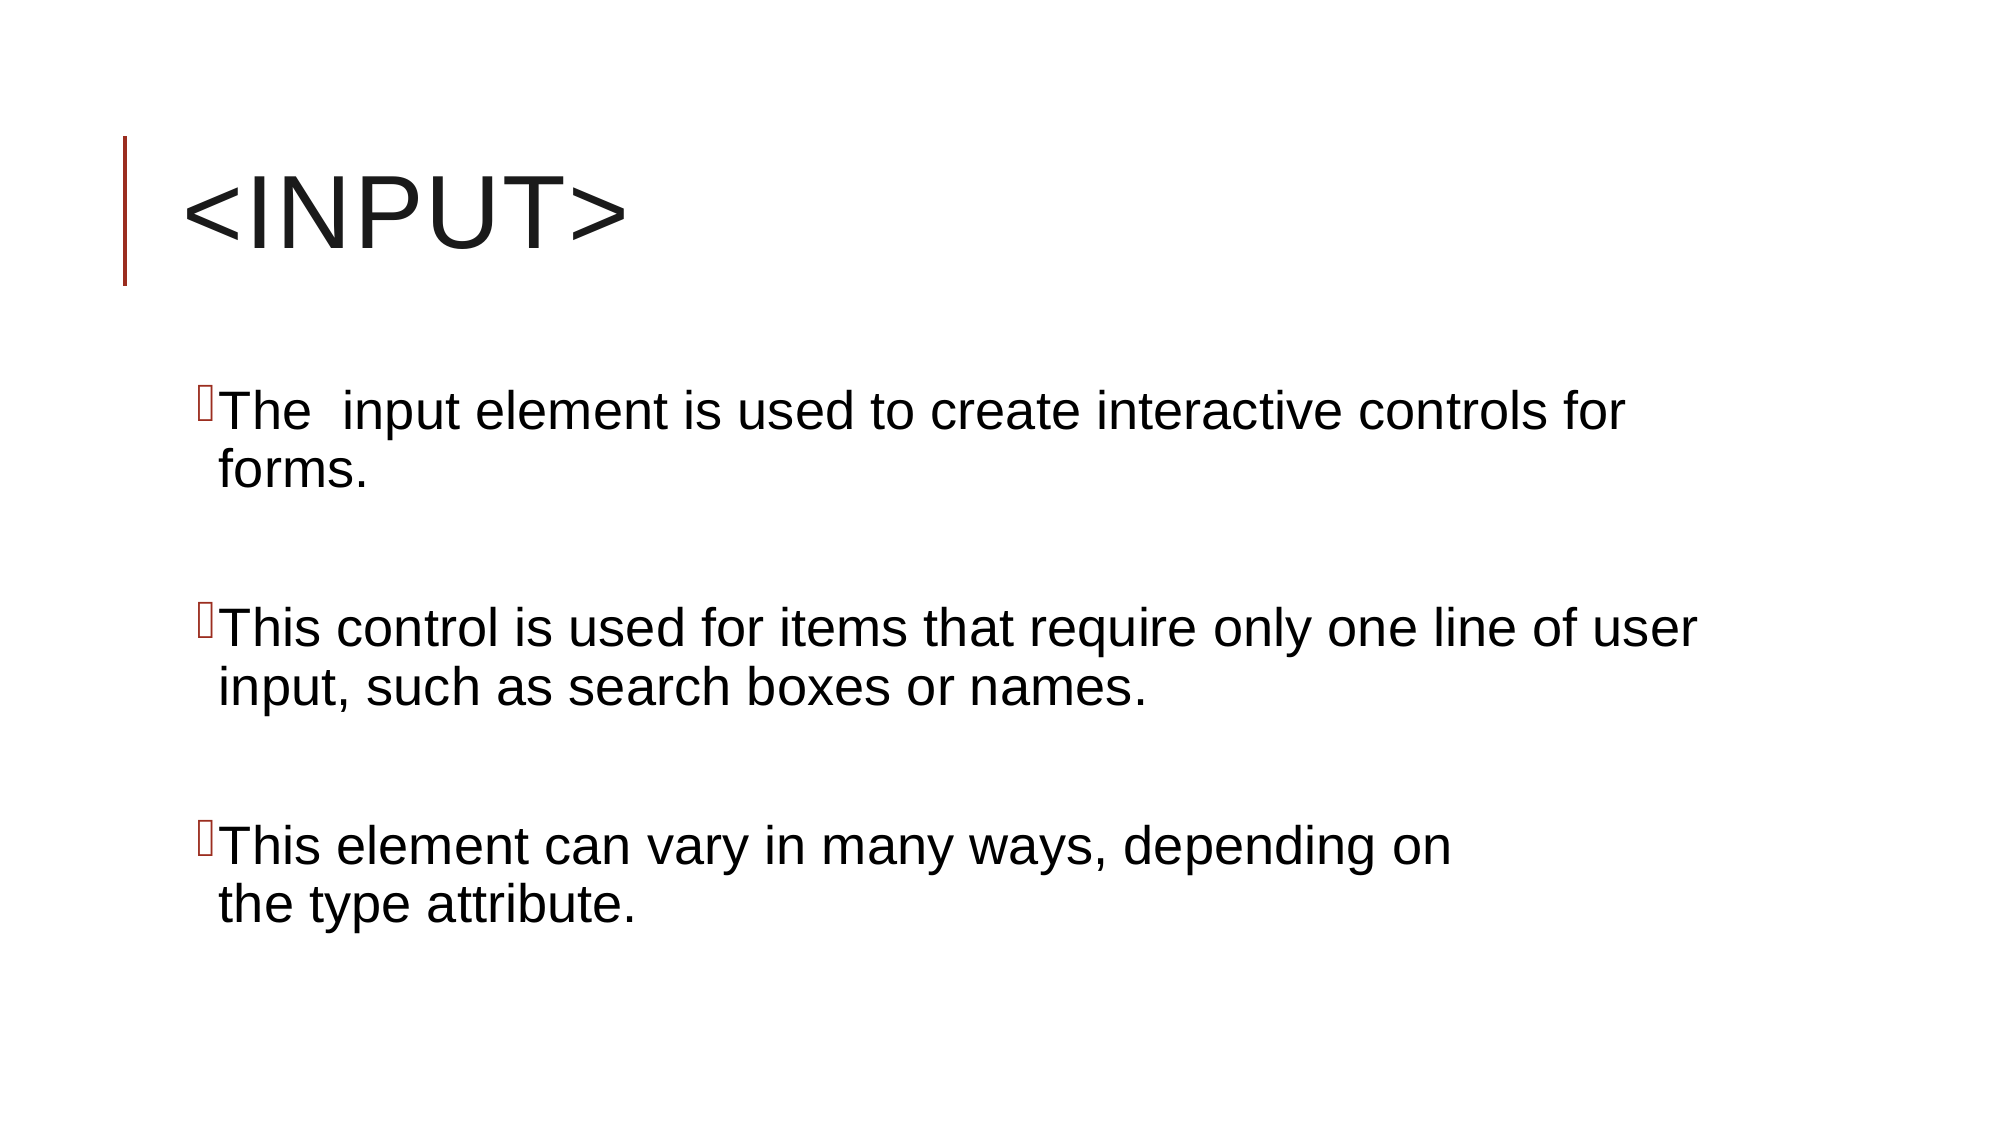

# <Input>
The  input element is used to create interactive controls for forms.

This control is used for items that require only one line of user input, such as search boxes or names.

This element can vary in many ways, depending on the type attribute.